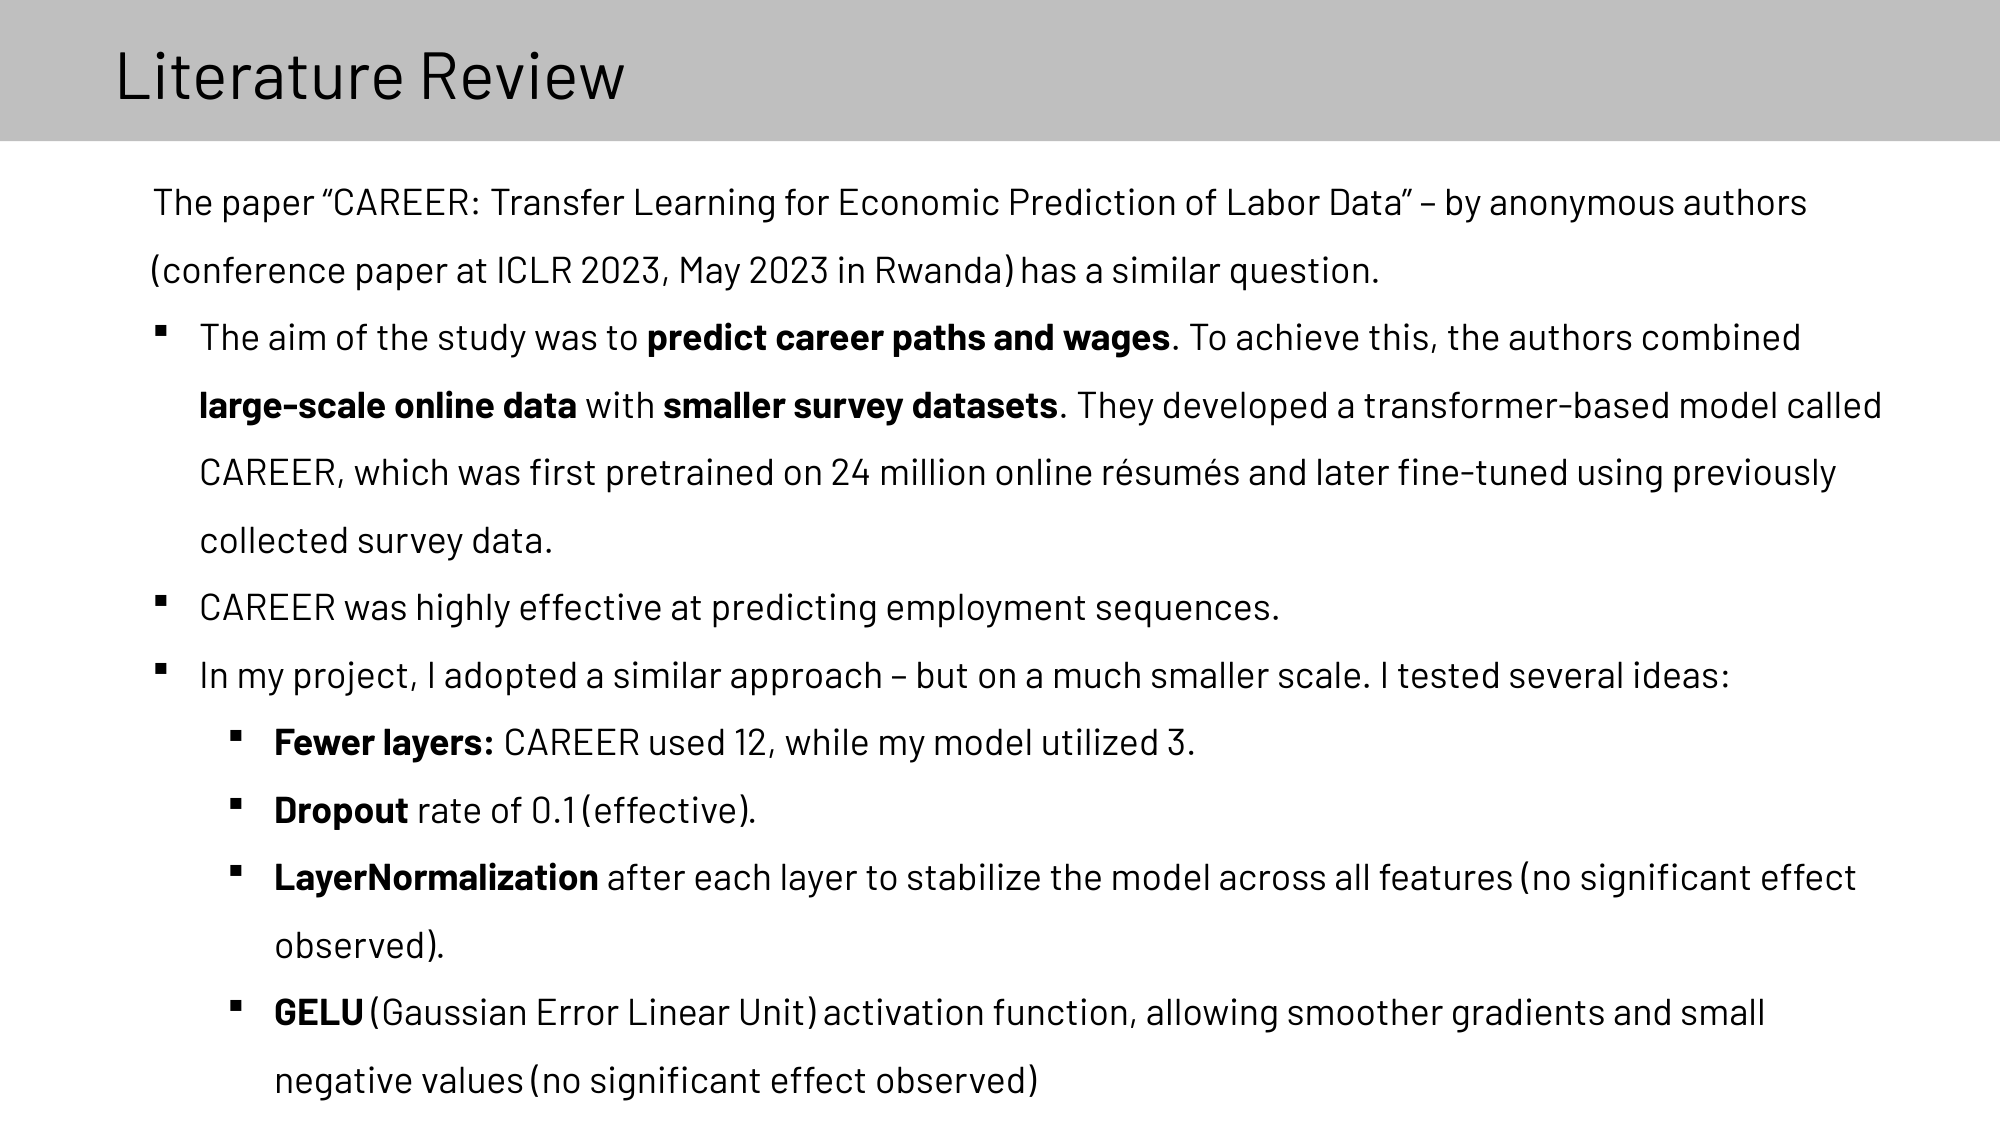

Literature Review
The paper “CAREER: Transfer Learning for Economic Prediction of Labor Data” – by anonymous authors (conference paper at ICLR 2023, May 2023 in Rwanda) has a similar question.
The aim of the study was to predict career paths and wages. To achieve this, the authors combined large-scale online data with smaller survey datasets. They developed a transformer-based model called CAREER, which was first pretrained on 24 million online résumés and later fine-tuned using previously collected survey data.
CAREER was highly effective at predicting employment sequences.
In my project, I adopted a similar approach – but on a much smaller scale. I tested several ideas:
Fewer layers: CAREER used 12, while my model utilized 3.
Dropout rate of 0.1 (effective).
LayerNormalization after each layer to stabilize the model across all features (no significant effect observed).
GELU (Gaussian Error Linear Unit) activation function, allowing smoother gradients and small negative values (no significant effect observed)